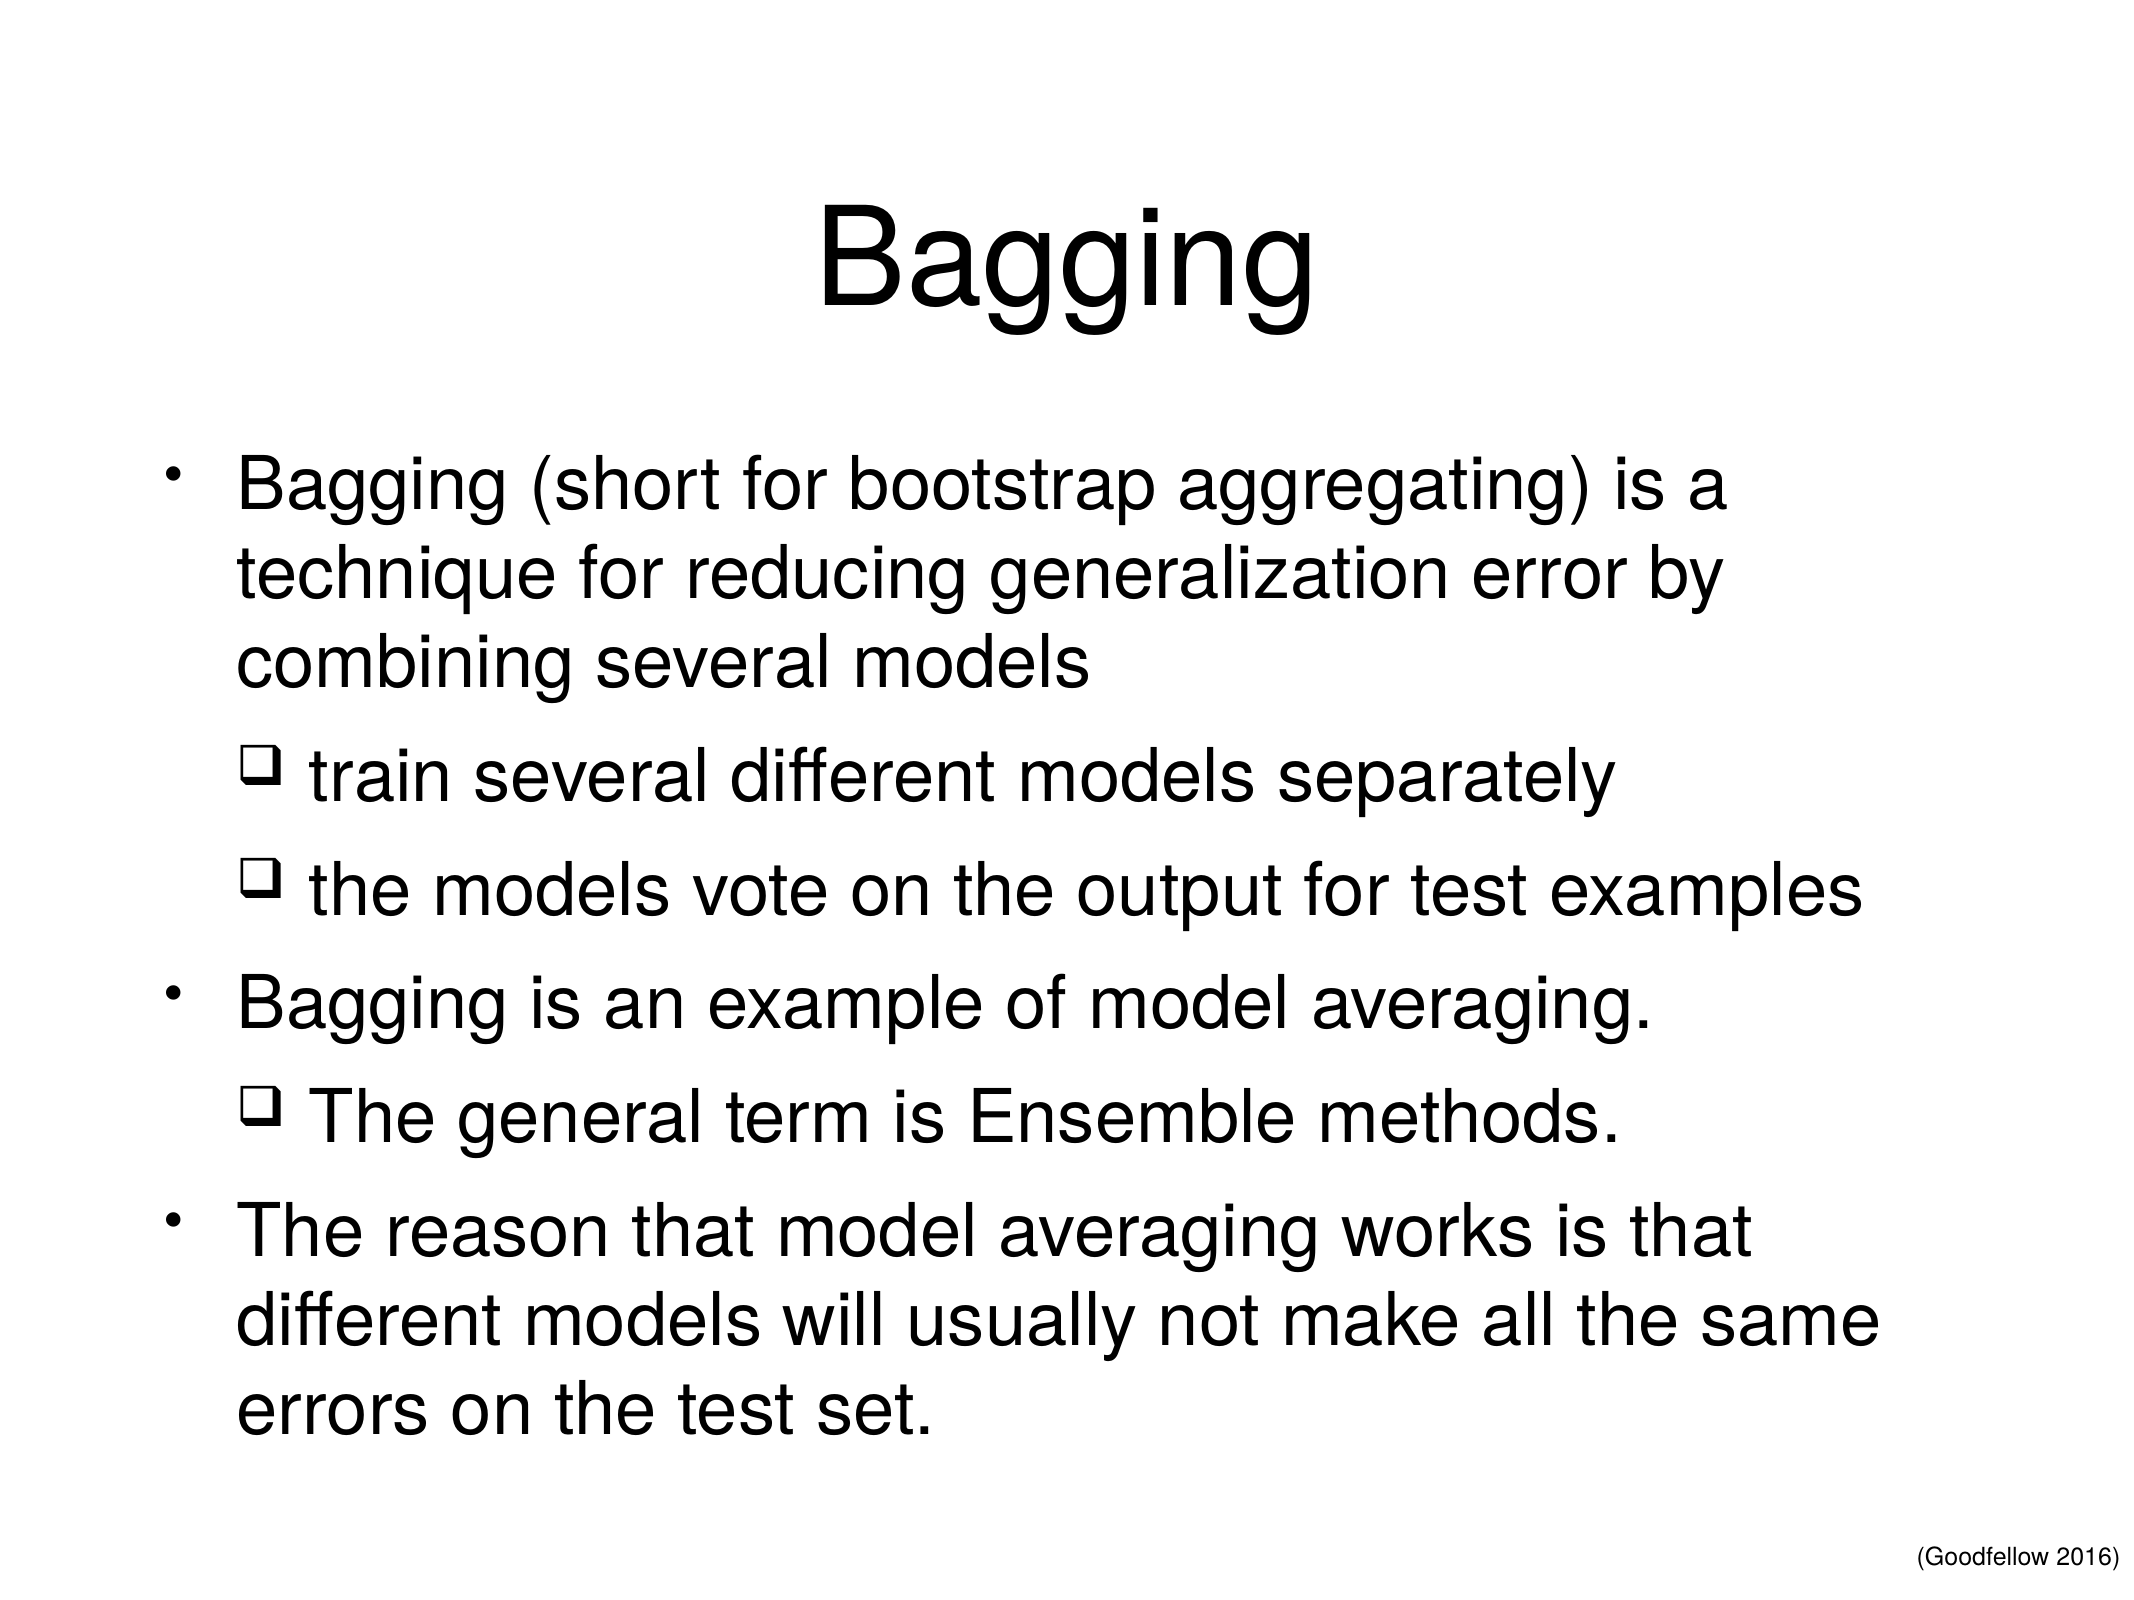

# Bagging
Bagging (short for bootstrap aggregating) is a technique for reducing generalization error by combining several models
train several different models separately
the models vote on the output for test examples
Bagging is an example of model averaging.
The general term is Ensemble methods.
The reason that model averaging works is that different models will usually not make all the same errors on the test set.